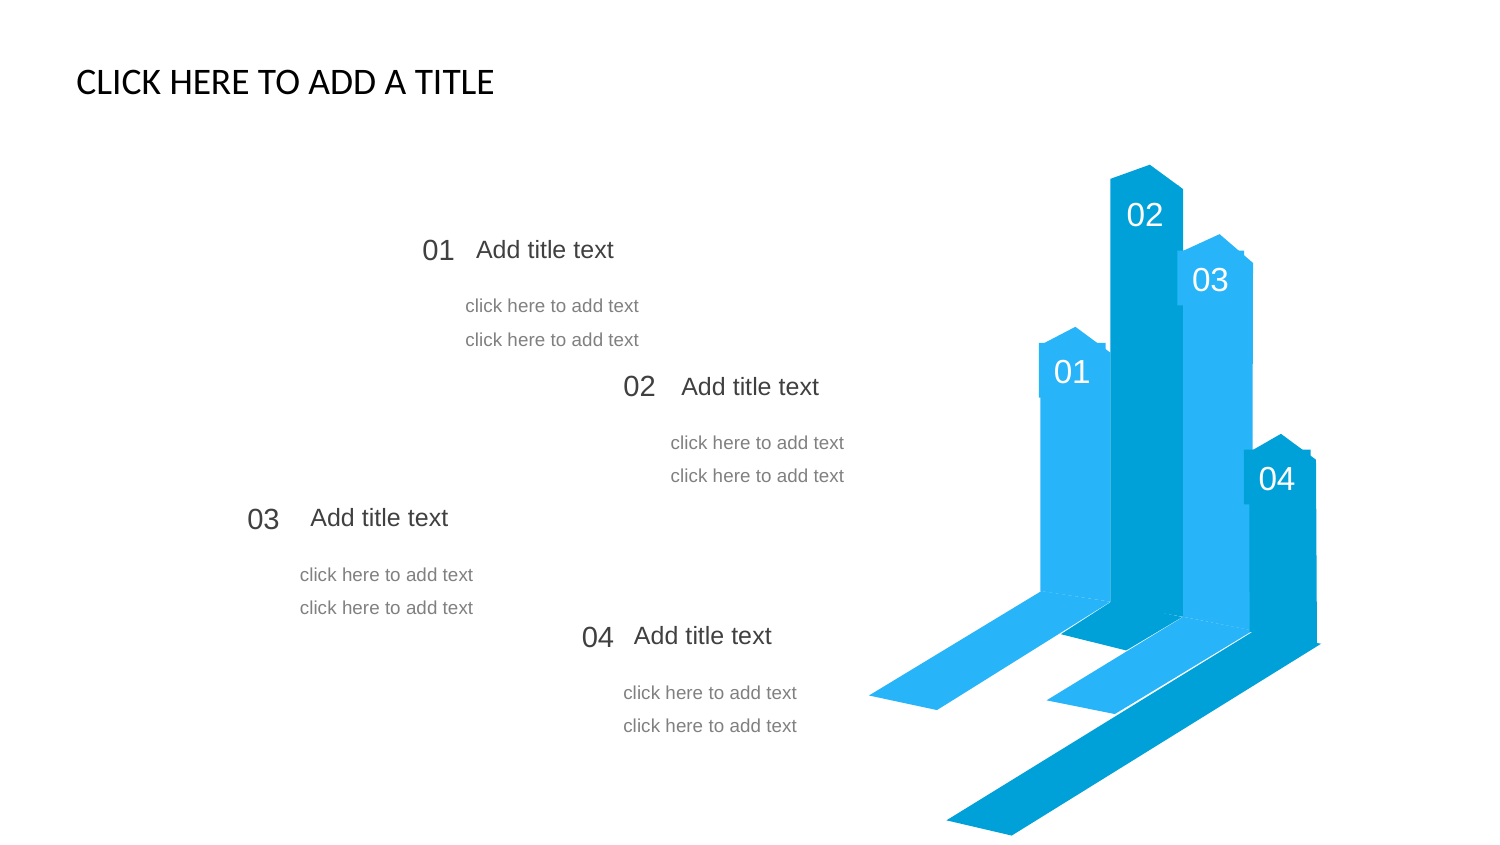

02
01
Add title text
click here to add text
click here to add text

03

01
02
Add title text
click here to add text
click here to add text

04
03
Add title text
click here to add text
click here to add text

04
Add title text
click here to add text
click here to add text